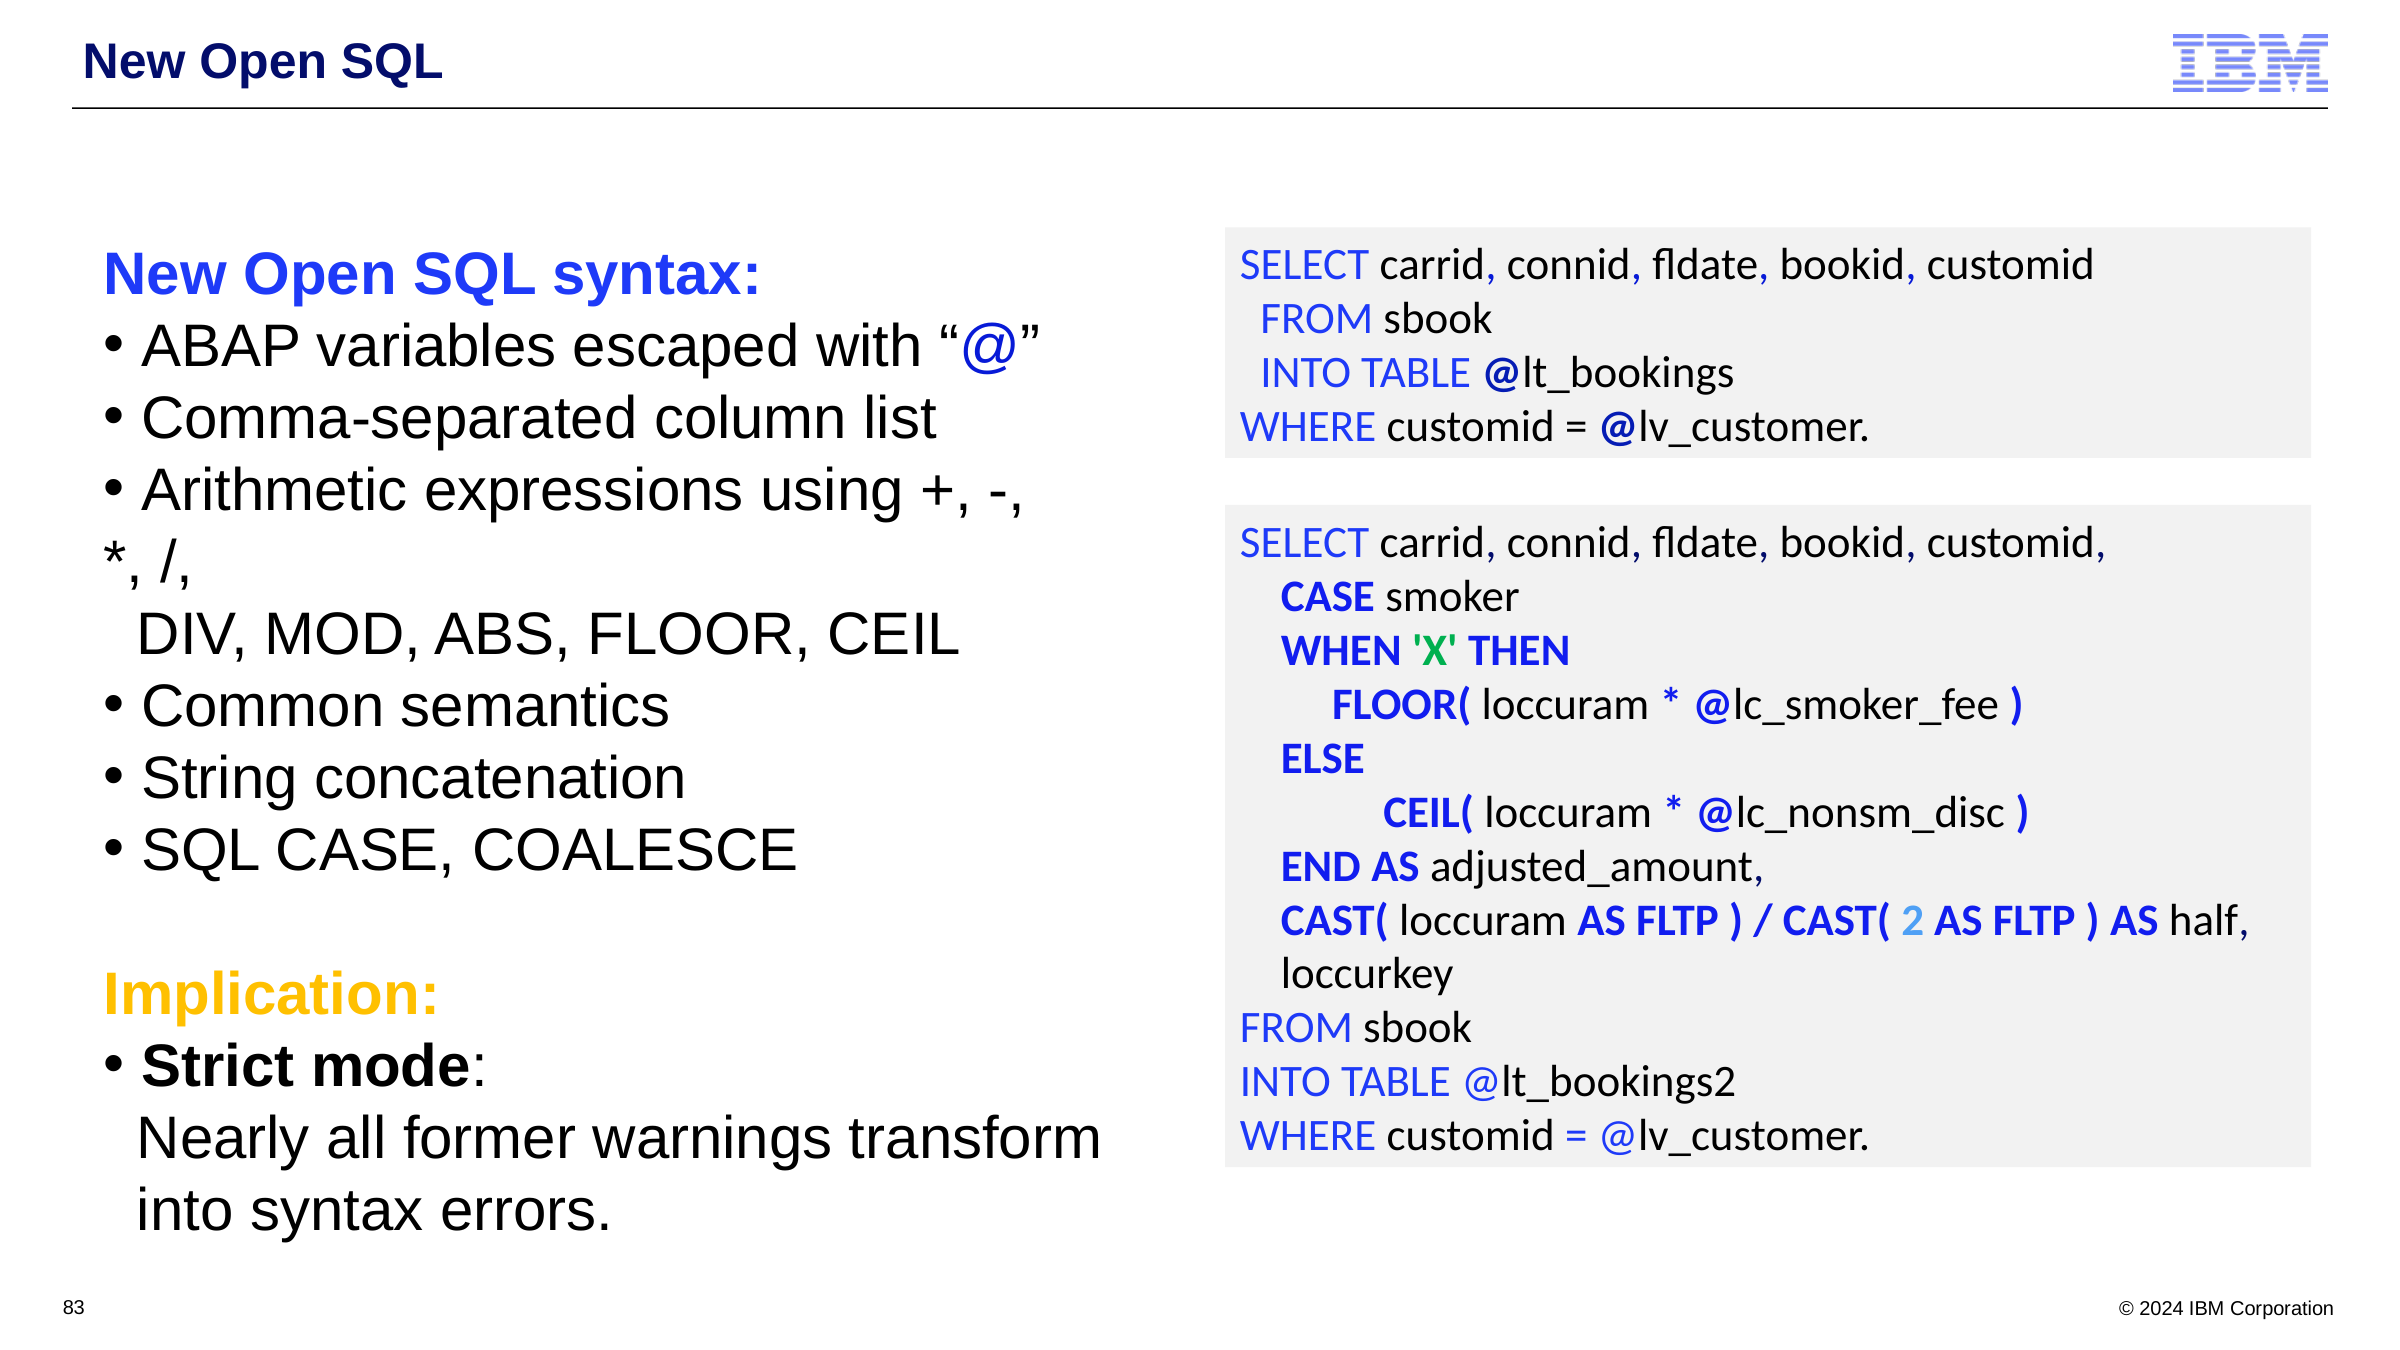

New Open SQL
SELECT carrid, connid, fldate, bookid, customid
  FROM sbook
  INTO TABLE @lt_bookings
WHERE customid = @lv_customer.
New Open SQL syntax:
 ABAP variables escaped with “@”
 Comma-separated column list
 Arithmetic expressions using +, -, *, /,
  DIV, MOD, ABS, FLOOR, CEIL
 Common semantics
 String concatenation
 SQL CASE, COALESCE

Implication:
 Strict mode:
  Nearly all former warnings transform
  into syntax errors.
SELECT carrid, connid, fldate, bookid, customid,
    CASE smoker
    WHEN 'X' THEN
         FLOOR( loccuram * @lc_smoker_fee )
    ELSE
              CEIL( loccuram * @lc_nonsm_disc )
    END AS adjusted_amount,
    CAST( loccuram AS FLTP ) / CAST( 2 AS FLTP ) AS half,
    loccurkey
FROM sbook
INTO TABLE @lt_bookings2
WHERE customid = @lv_customer.
83